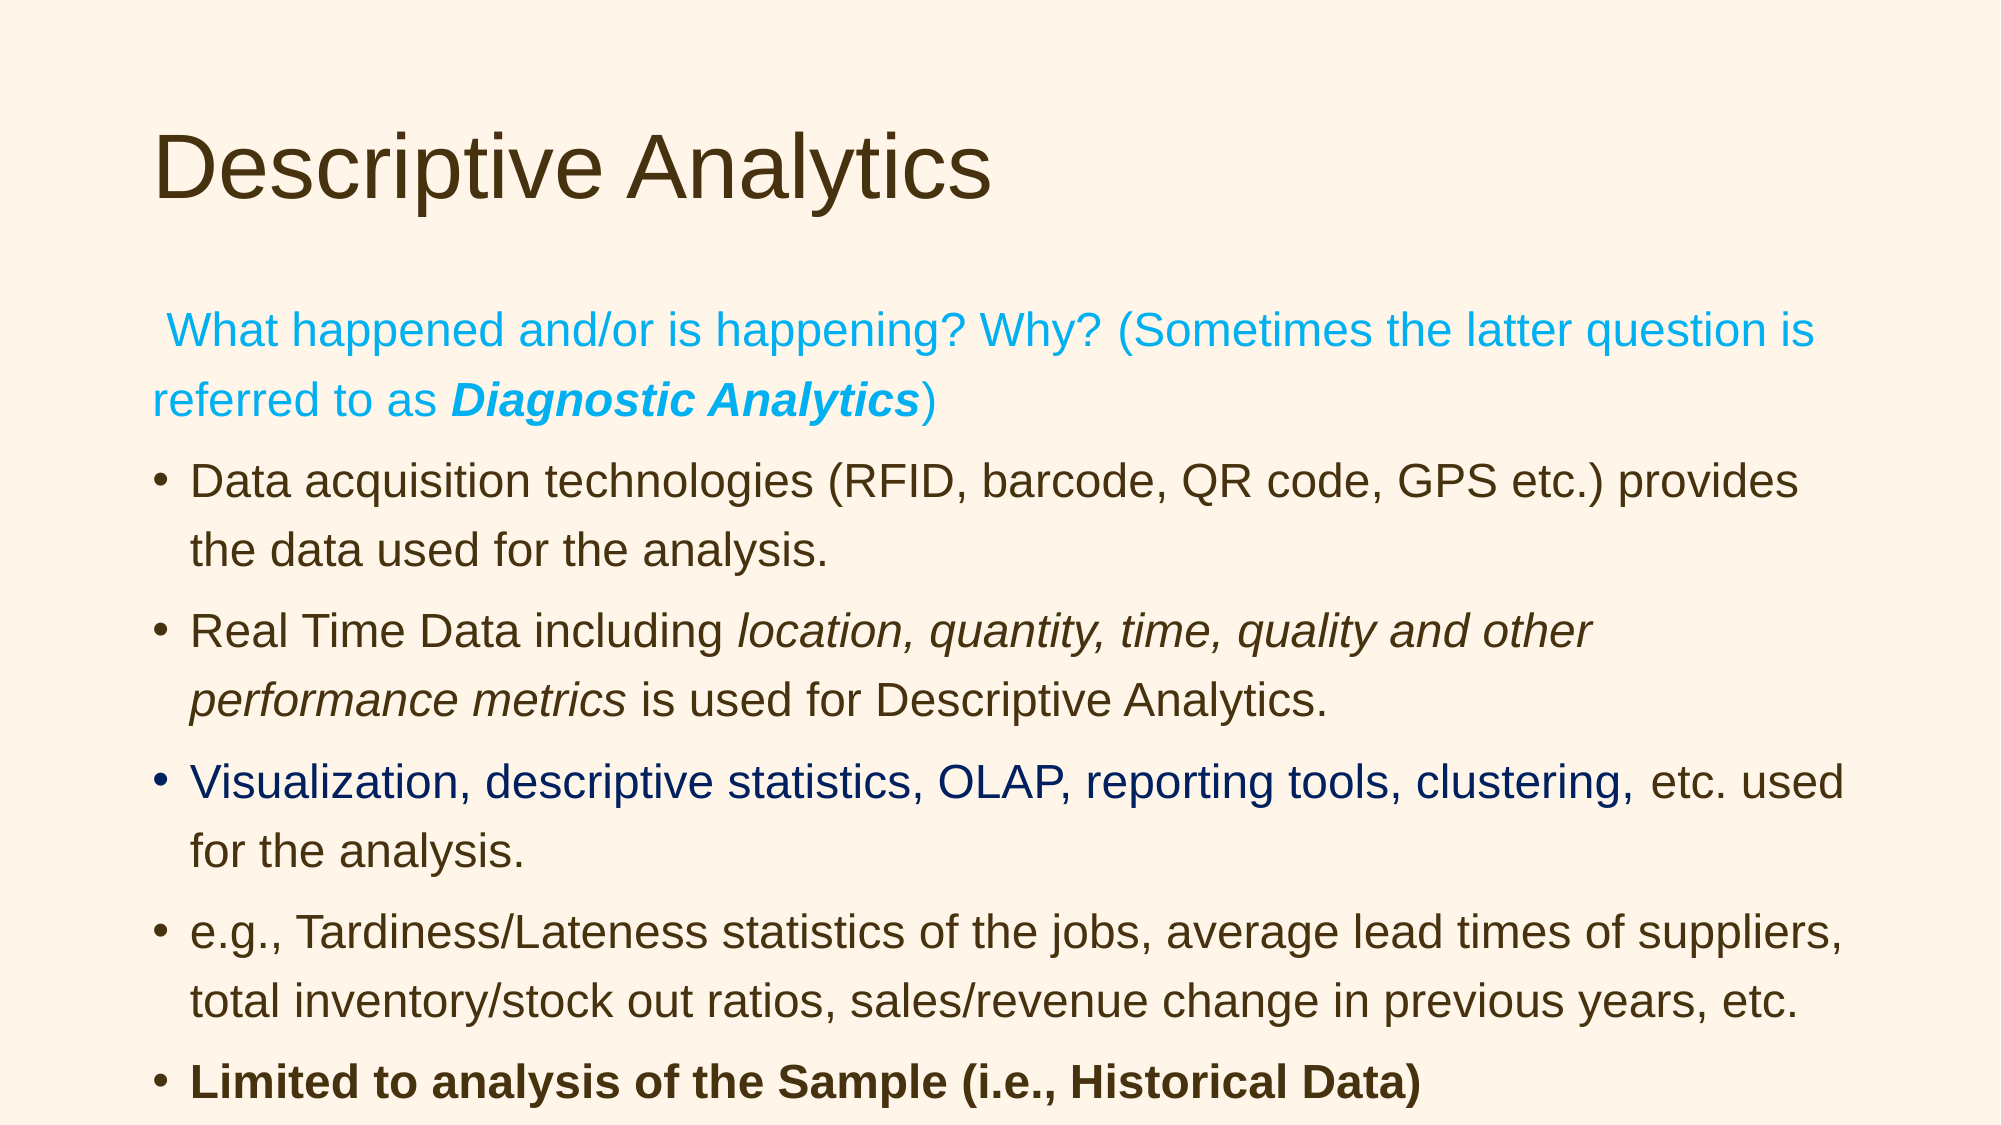

# Descriptive Analytics
 What happened and/or is happening? Why? (Sometimes the latter question is referred to as Diagnostic Analytics)
Data acquisition technologies (RFID, barcode, QR code, GPS etc.) provides the data used for the analysis.
Real Time Data including location, quantity, time, quality and other performance metrics is used for Descriptive Analytics.
Visualization, descriptive statistics, OLAP, reporting tools, clustering, etc. used for the analysis.
e.g., Tardiness/Lateness statistics of the jobs, average lead times of suppliers, total inventory/stock out ratios, sales/revenue change in previous years, etc.
Limited to analysis of the Sample (i.e., Historical Data)